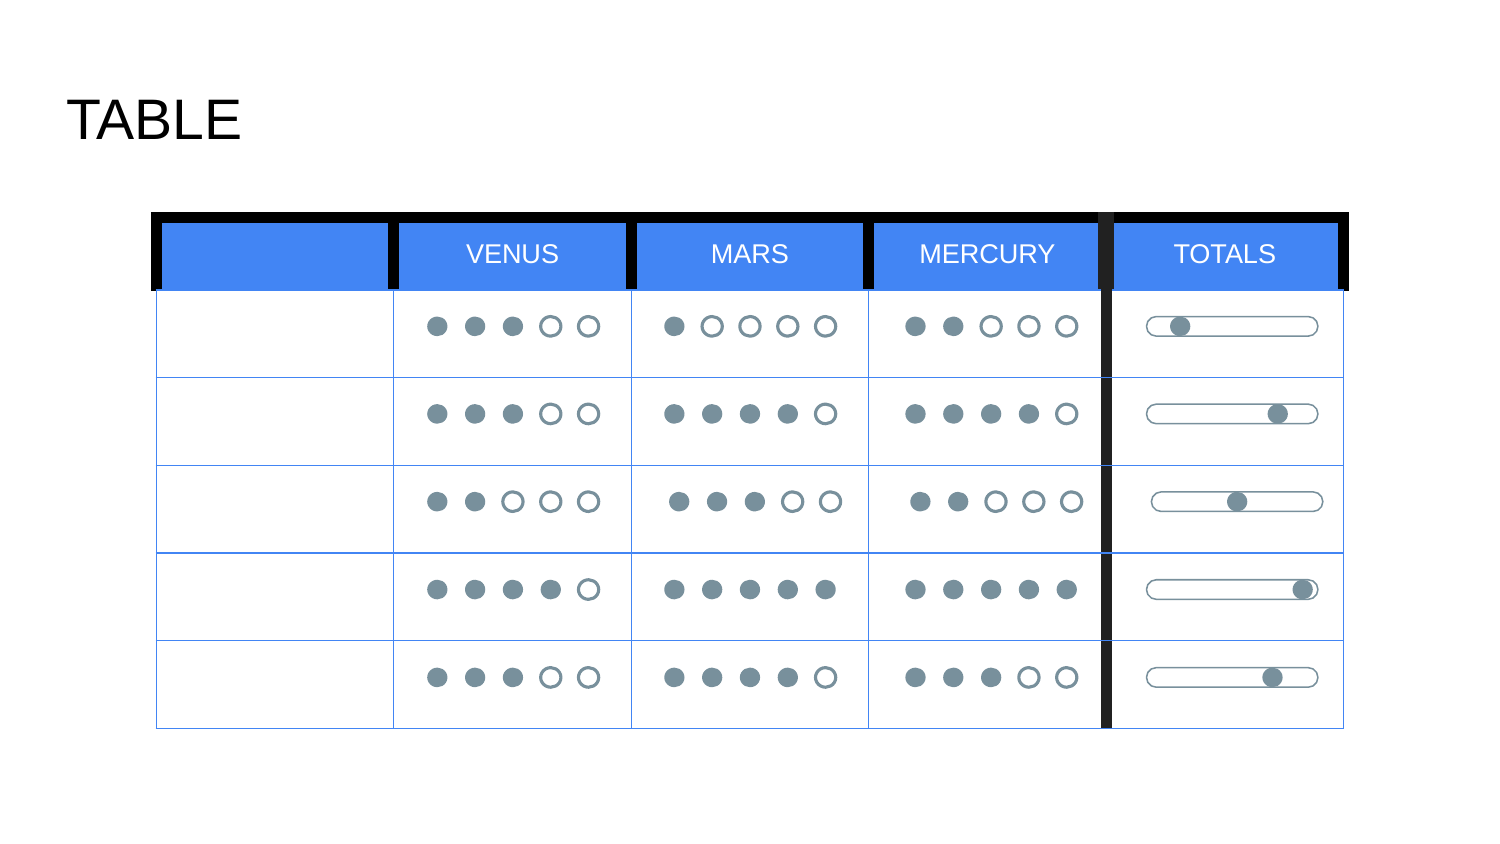

# TABLE
|  | VENUS | MARS | MERCURY | TOTALS |
| --- | --- | --- | --- | --- |
| JUPITER |  |  |  |  |
| SATURN |  |  |  |  |
| EARTH |  |  |  |  |
| NEPTUNE |  |  |  |  |
| URANUS |  |  |  |  |